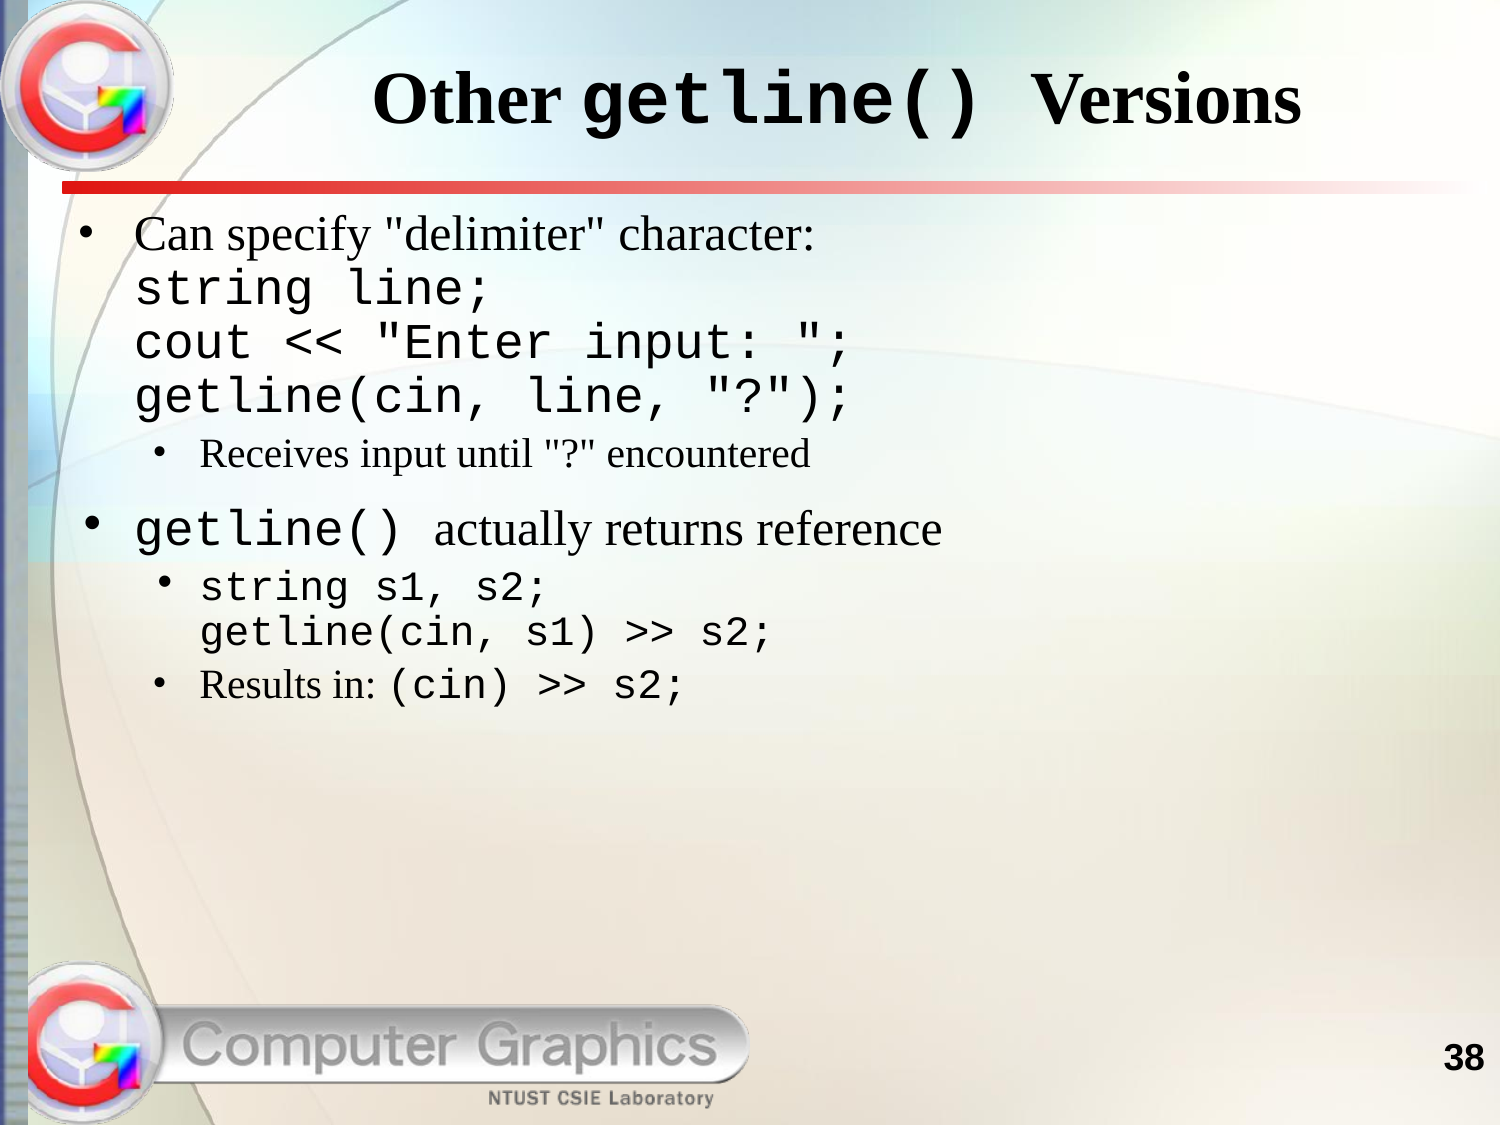

# Other getline() Versions
Can specify "delimiter" character:
string line;
cout << "Enter input: ";
getline(cin, line, "?");
Receives input until "?" encountered
getline() actually returns reference
string s1, s2;
getline(cin, s1) >> s2;
Results in: (cin) >> s2;
38